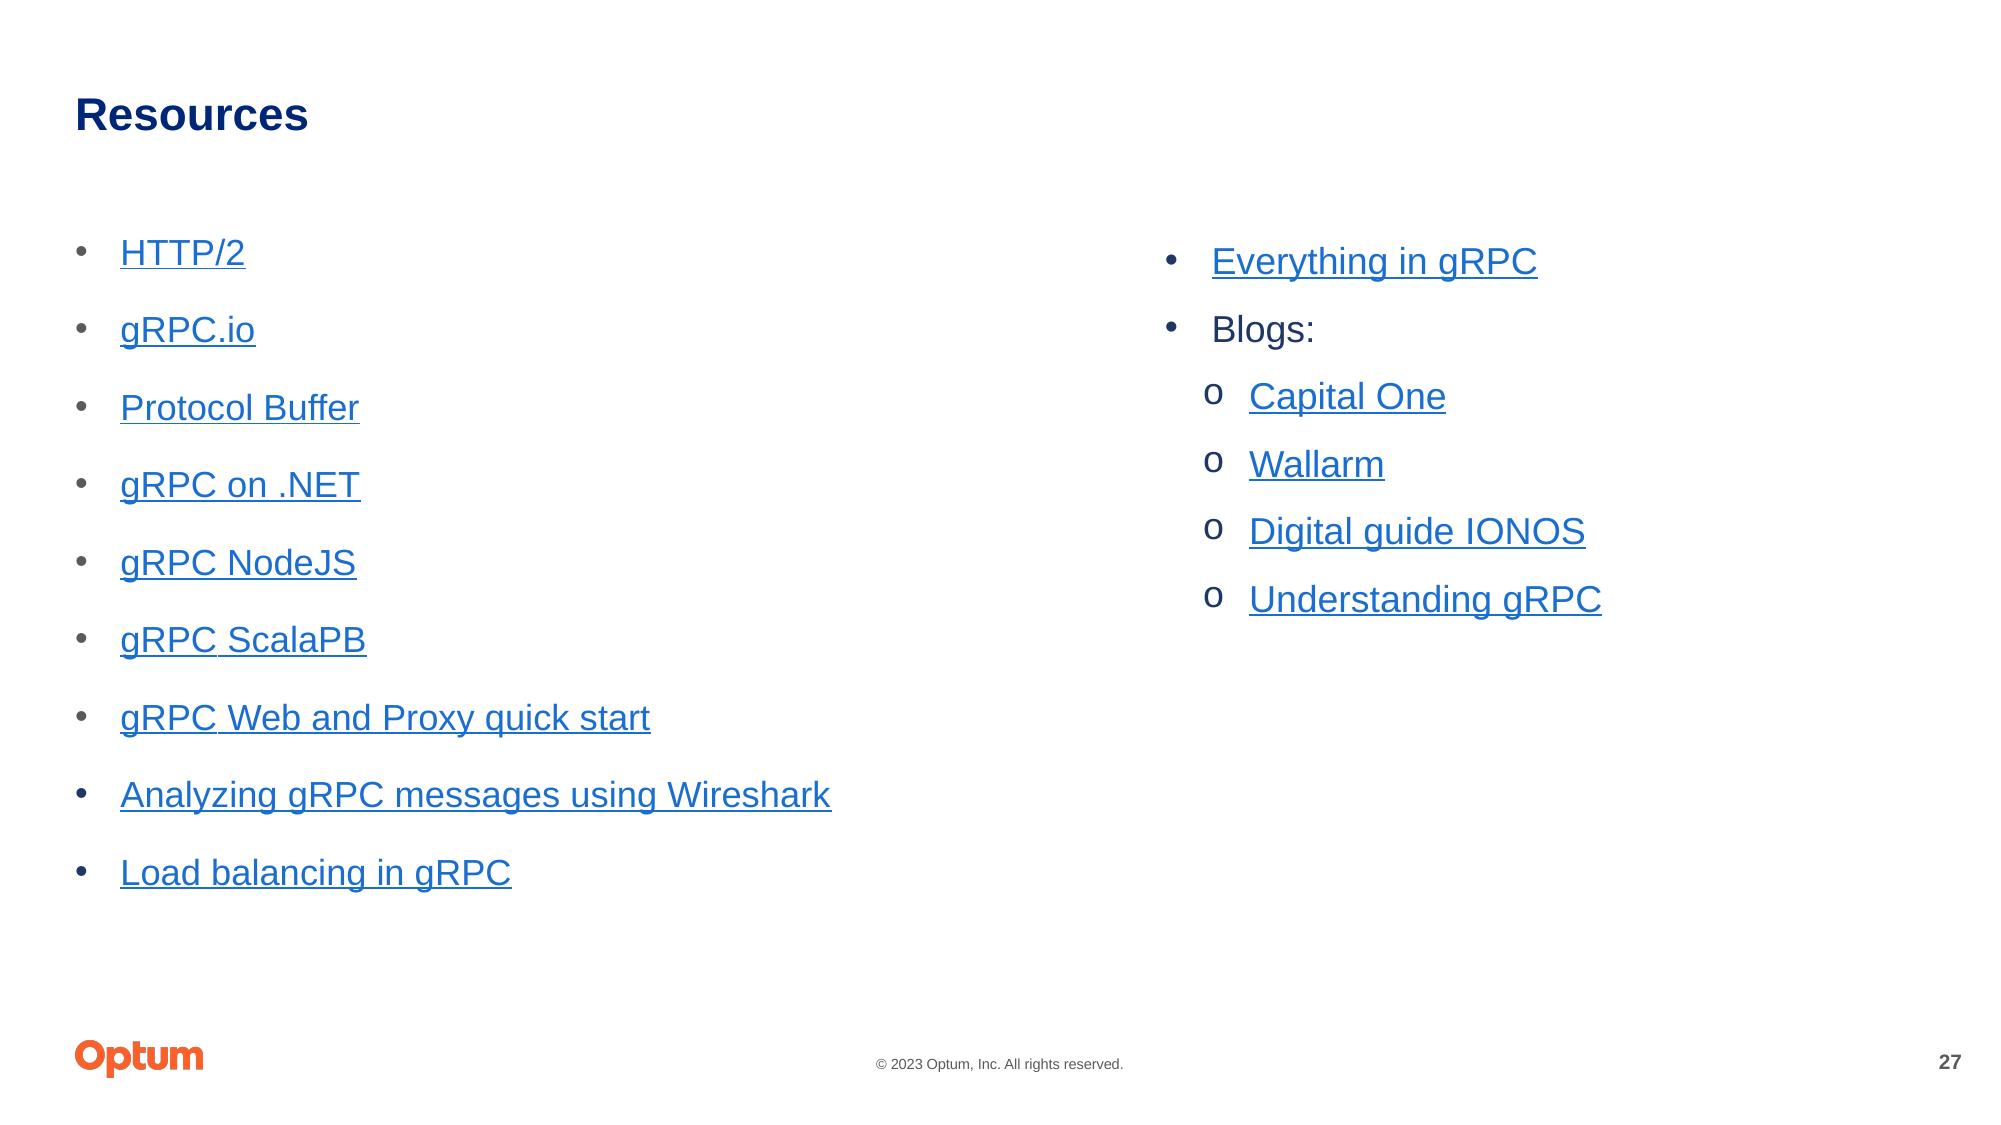

# Resources
HTTP/2
gRPC.io
Protocol Buffer
gRPC on .NET
gRPC NodeJS
gRPC ScalaPB
gRPC Web and Proxy quick start
Analyzing gRPC messages using Wireshark
Load balancing in gRPC

Everything in gRPC
Blogs:
Capital One
Wallarm
Digital guide IONOS
Understanding gRPC